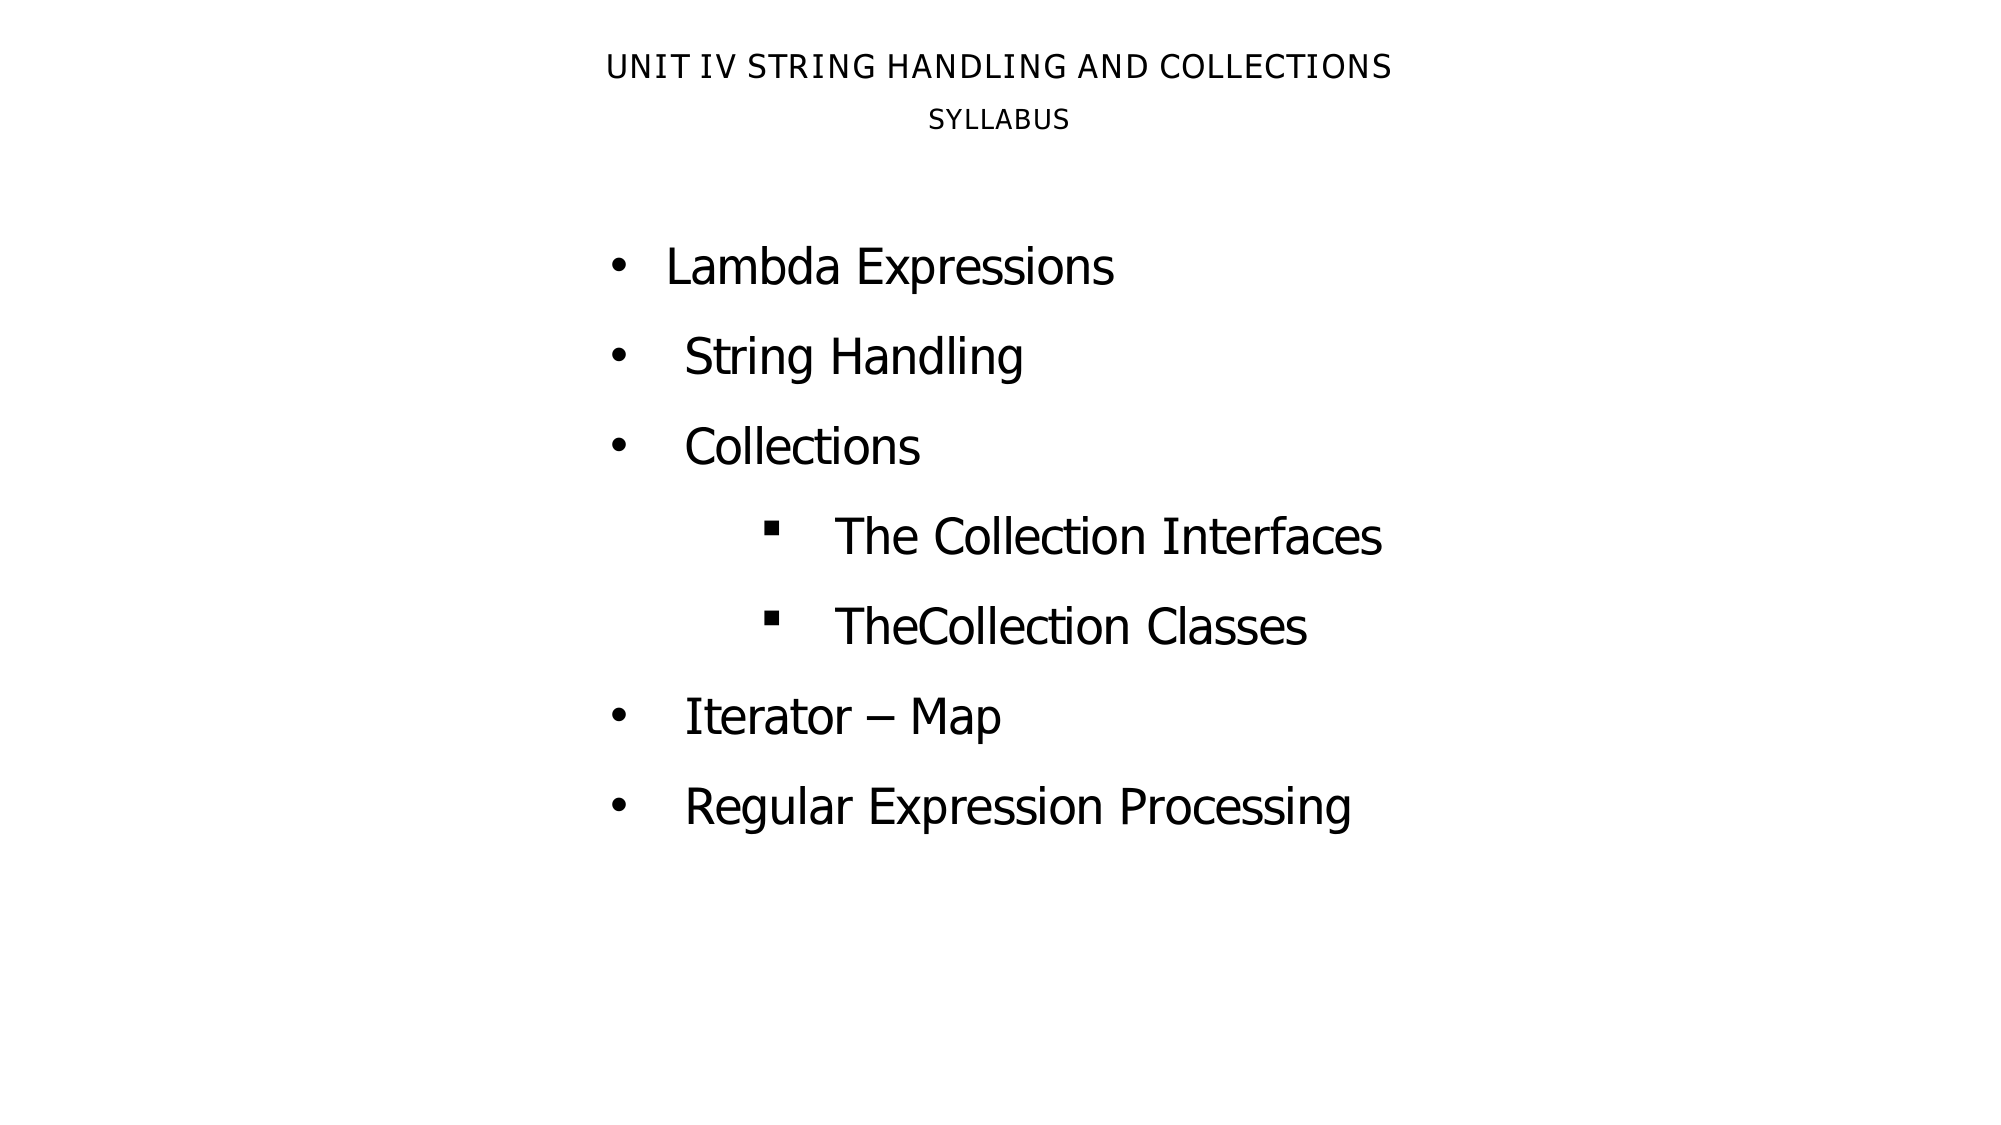

# UNIT IV STRING HANDLING AND COLLECTIONS SYLLABUS
Lambda Expressions
String Handling
Collections
The Collection Interfaces
TheCollection Classes
Iterator – Map
Regular Expression Processing